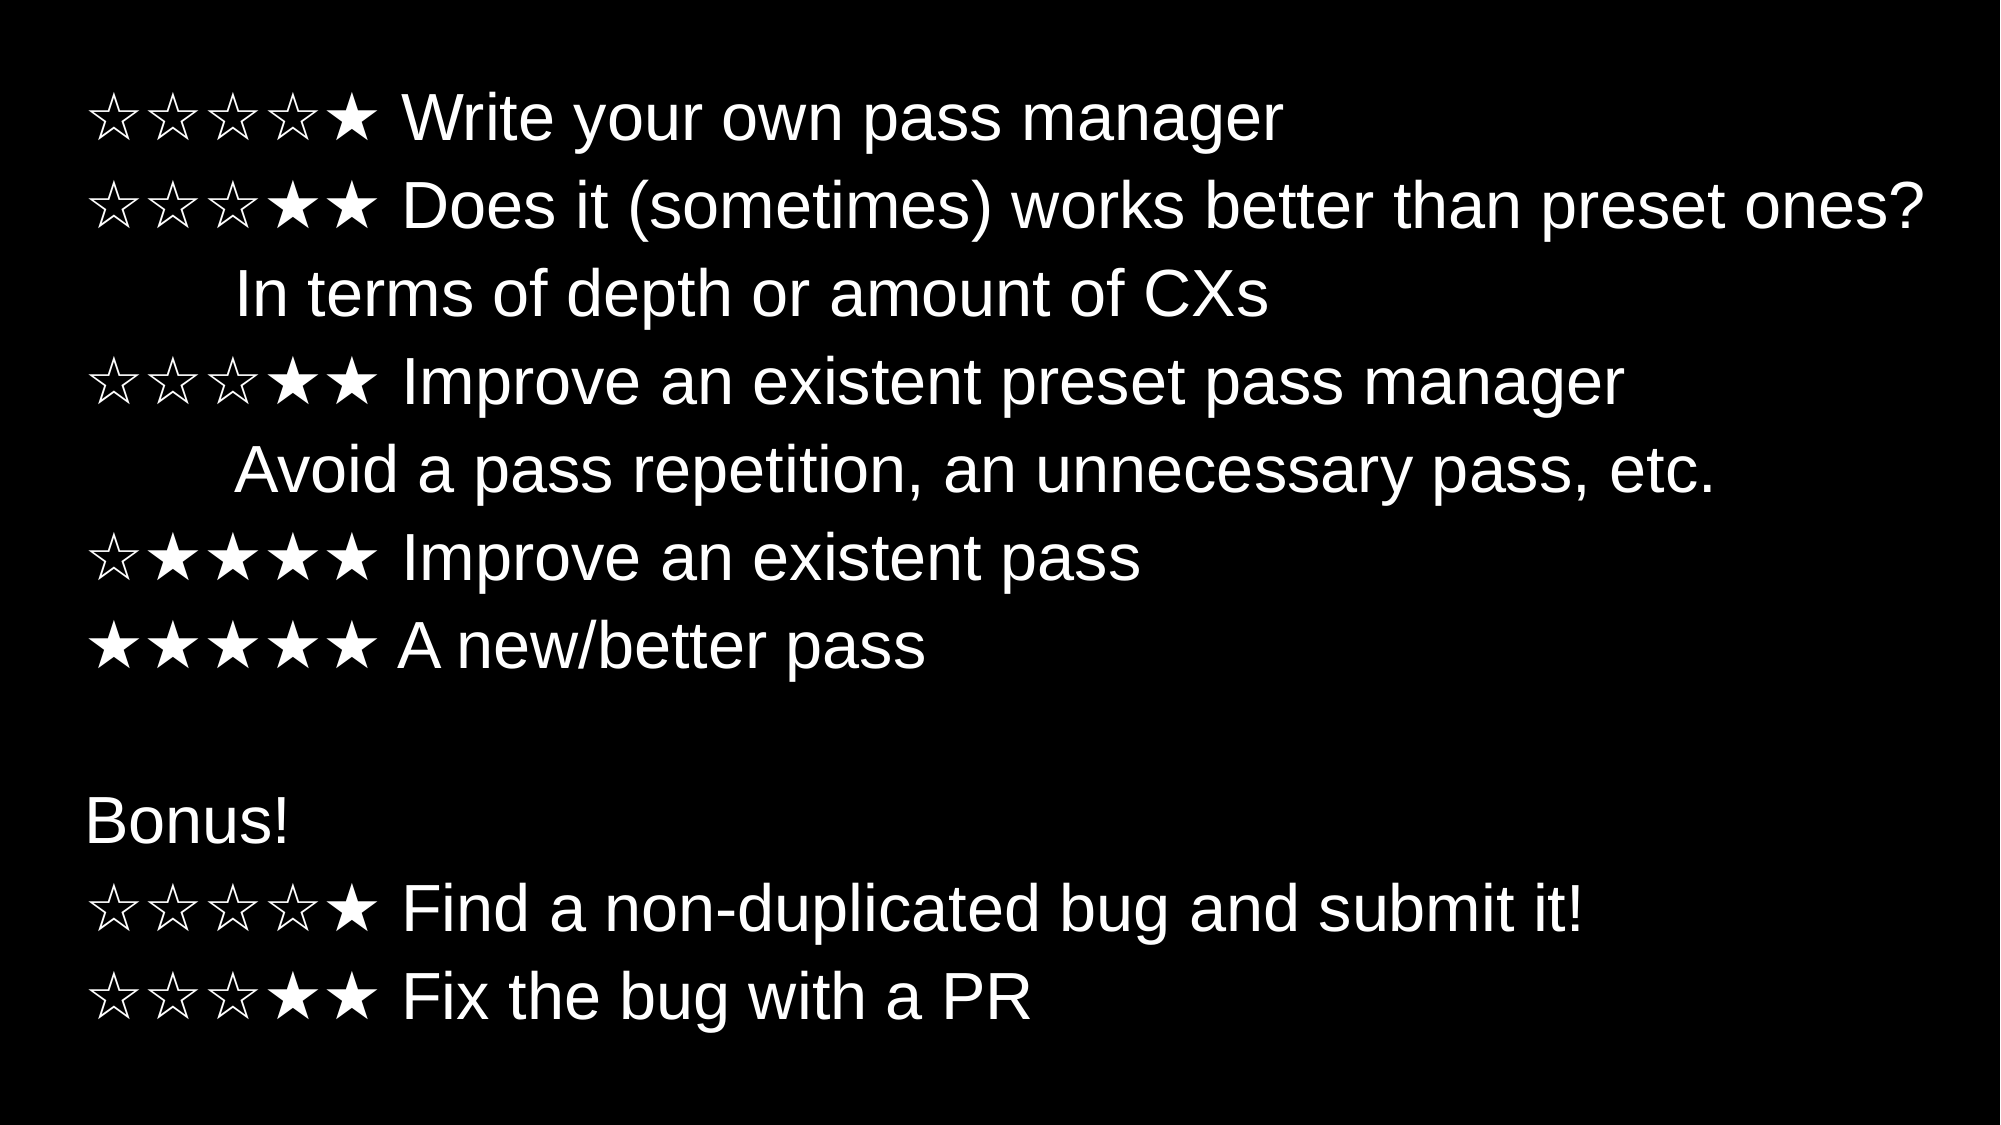

# ☆☆☆☆★ Write your own pass manager ☆☆☆★★ Does it (sometimes) works better than preset ones? In terms of depth or amount of CXs ☆☆☆★★ Improve an existent preset pass manager Avoid a pass repetition, an unnecessary pass, etc. ☆★★★★ Improve an existent pass ★★★★★ A new/better pass Bonus! ☆☆☆☆★ Find a non-duplicated bug and submit it! ☆☆☆★★ Fix the bug with a PR